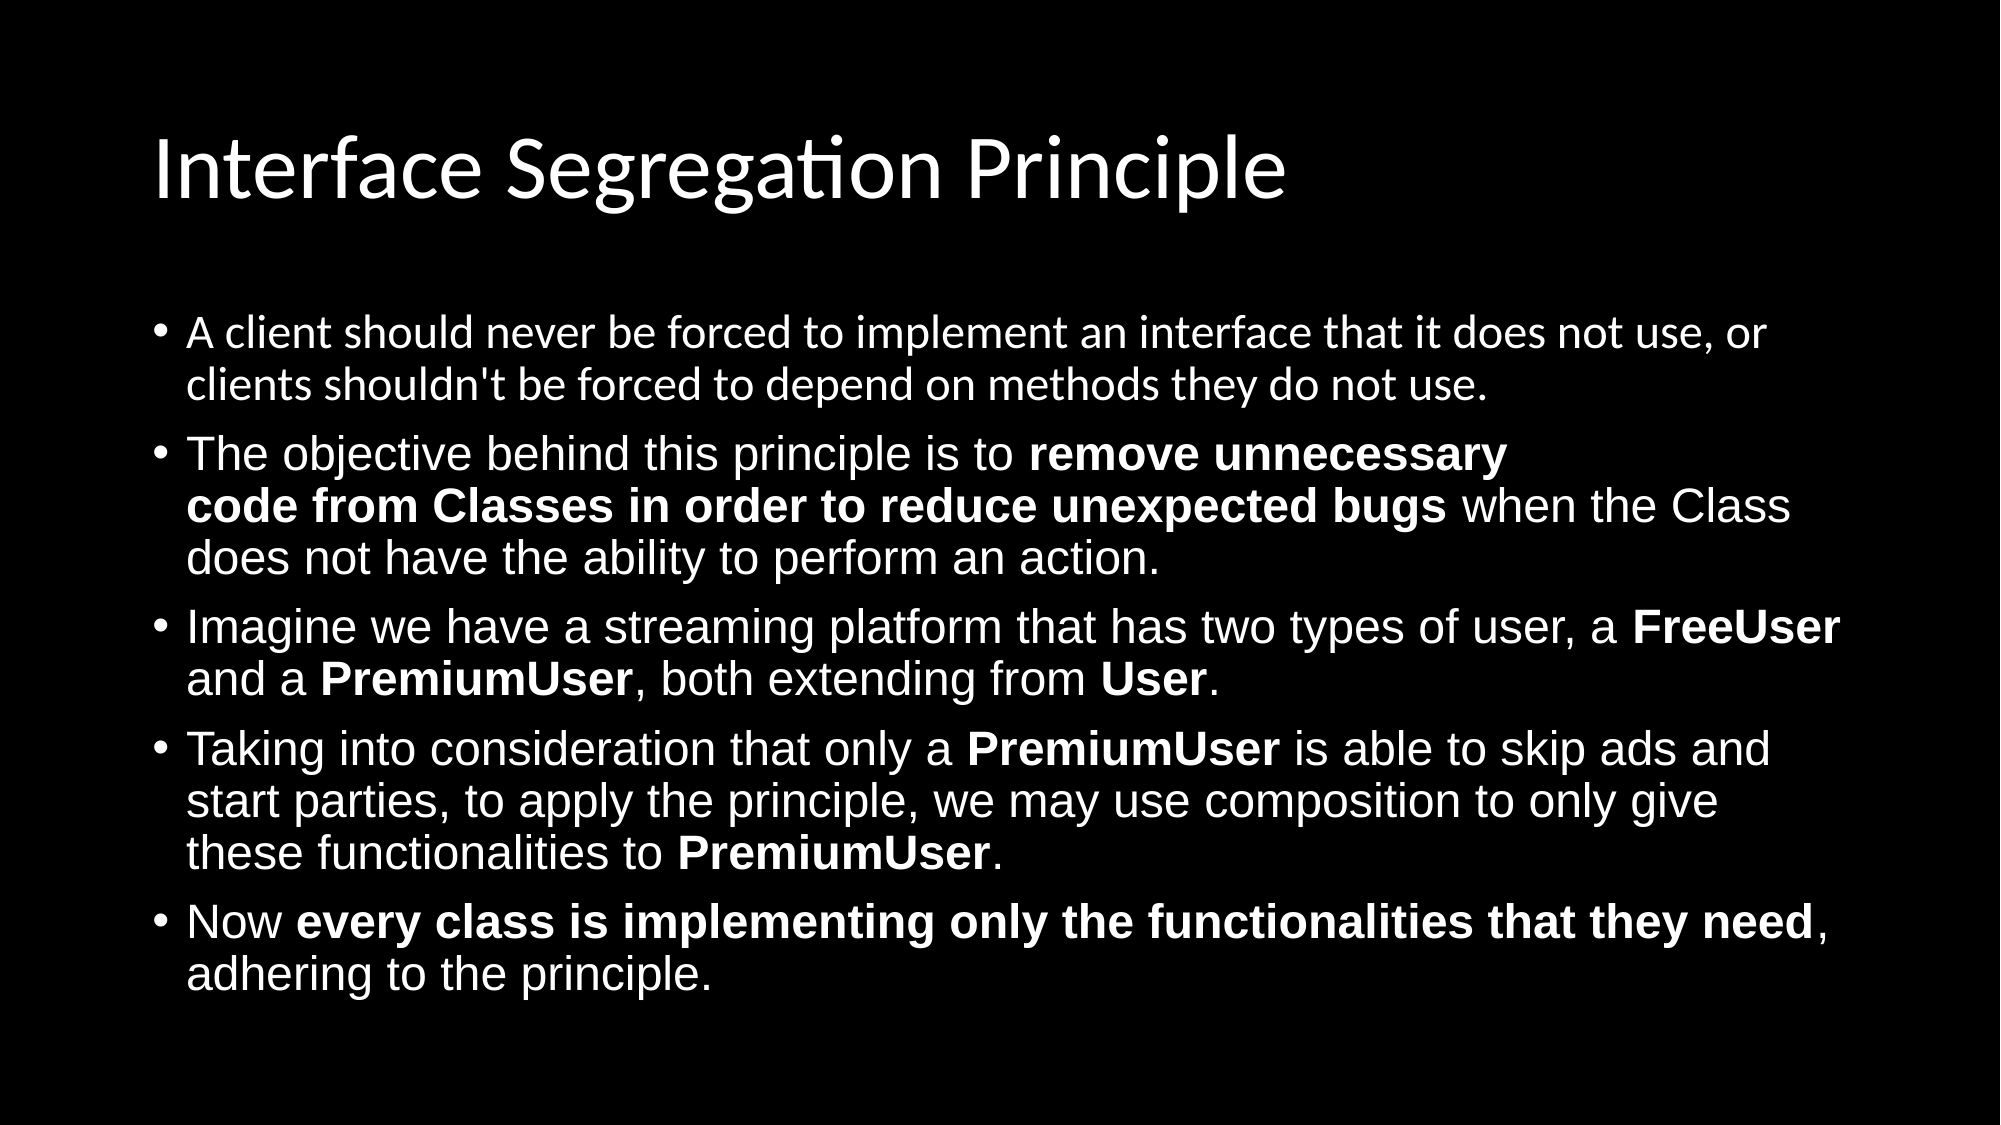

# Interface Segregation Principle
A client should never be forced to implement an interface that it does not use, or clients shouldn't be forced to depend on methods they do not use.
The objective behind this principle is to remove unnecessary
code from Classes in order to reduce unexpected bugs when the Class does not have the ability to perform an action.
Imagine we have a streaming platform that has two types of user, a FreeUser and a PremiumUser, both extending from User.
Taking into consideration that only a PremiumUser is able to skip ads and start parties, to apply the principle, we may use composition to only give these functionalities to PremiumUser.
Now every class is implementing only the functionalities that they need, adhering to the principle.